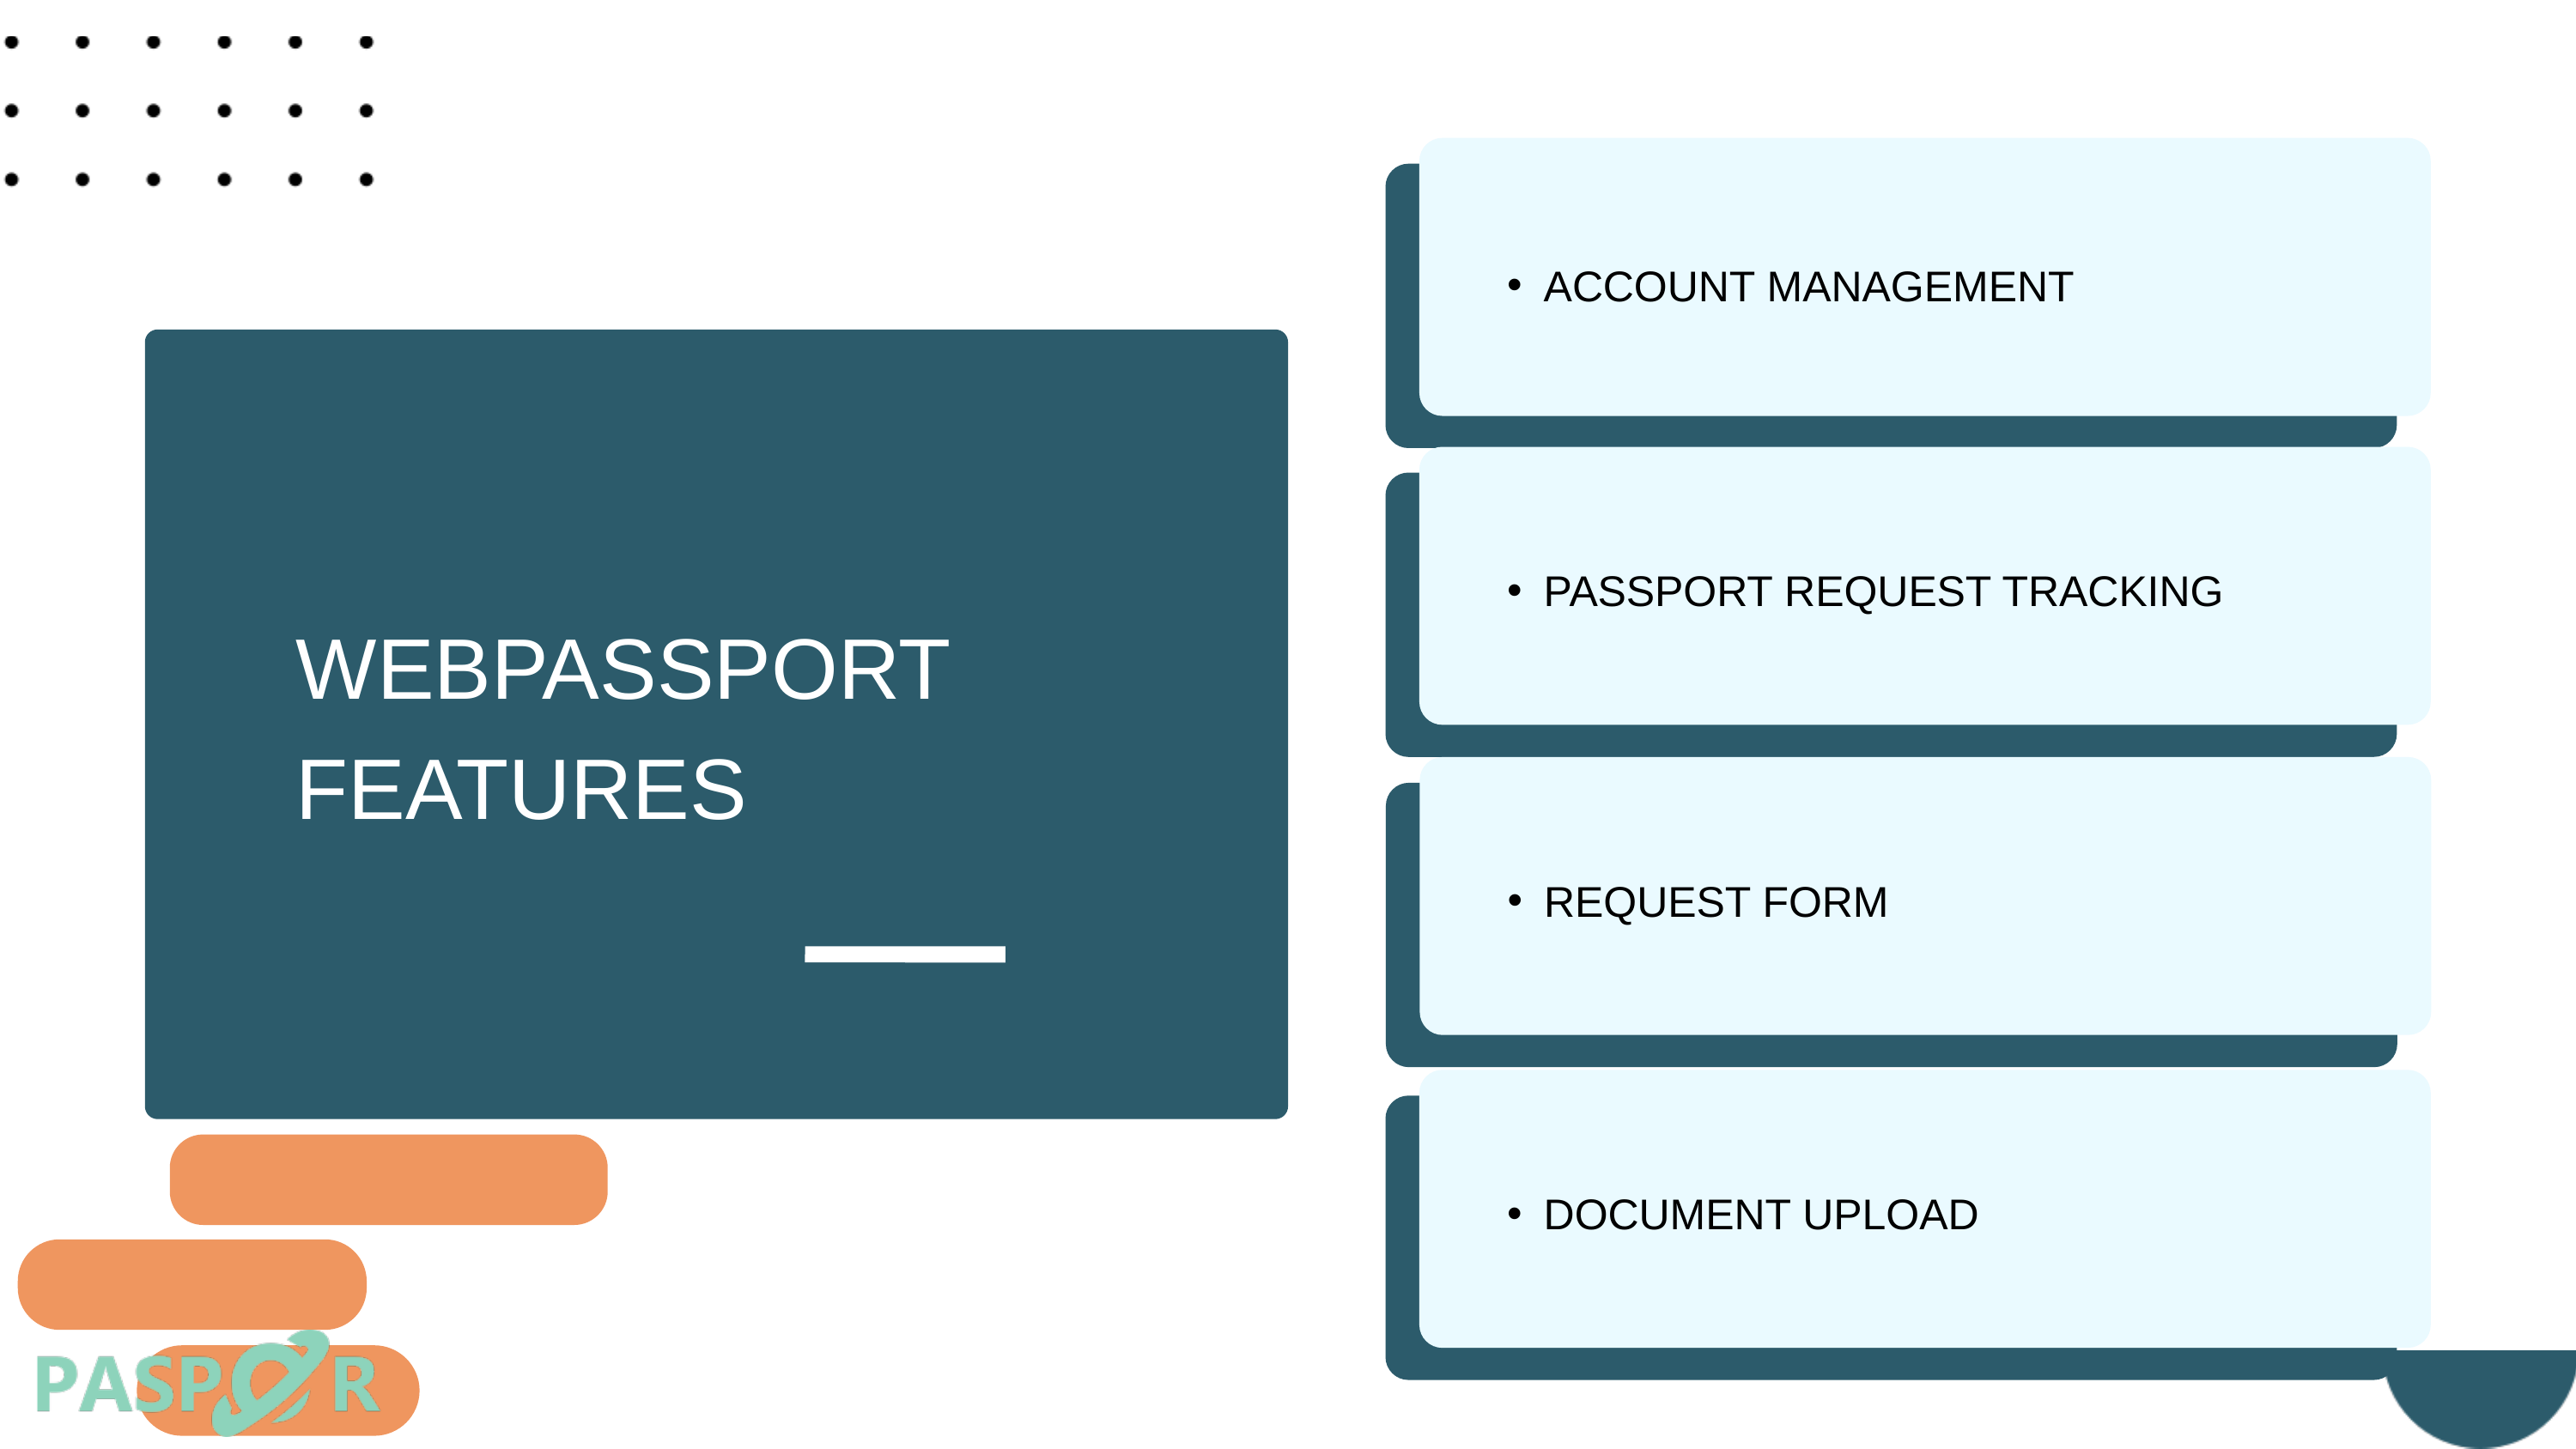

ACCOUNT MANAGEMENT

PASSPORT REQUEST TRACKING
WEBPASSPORT
FEATURES

REQUEST FORM

DOCUMENT UPLOAD